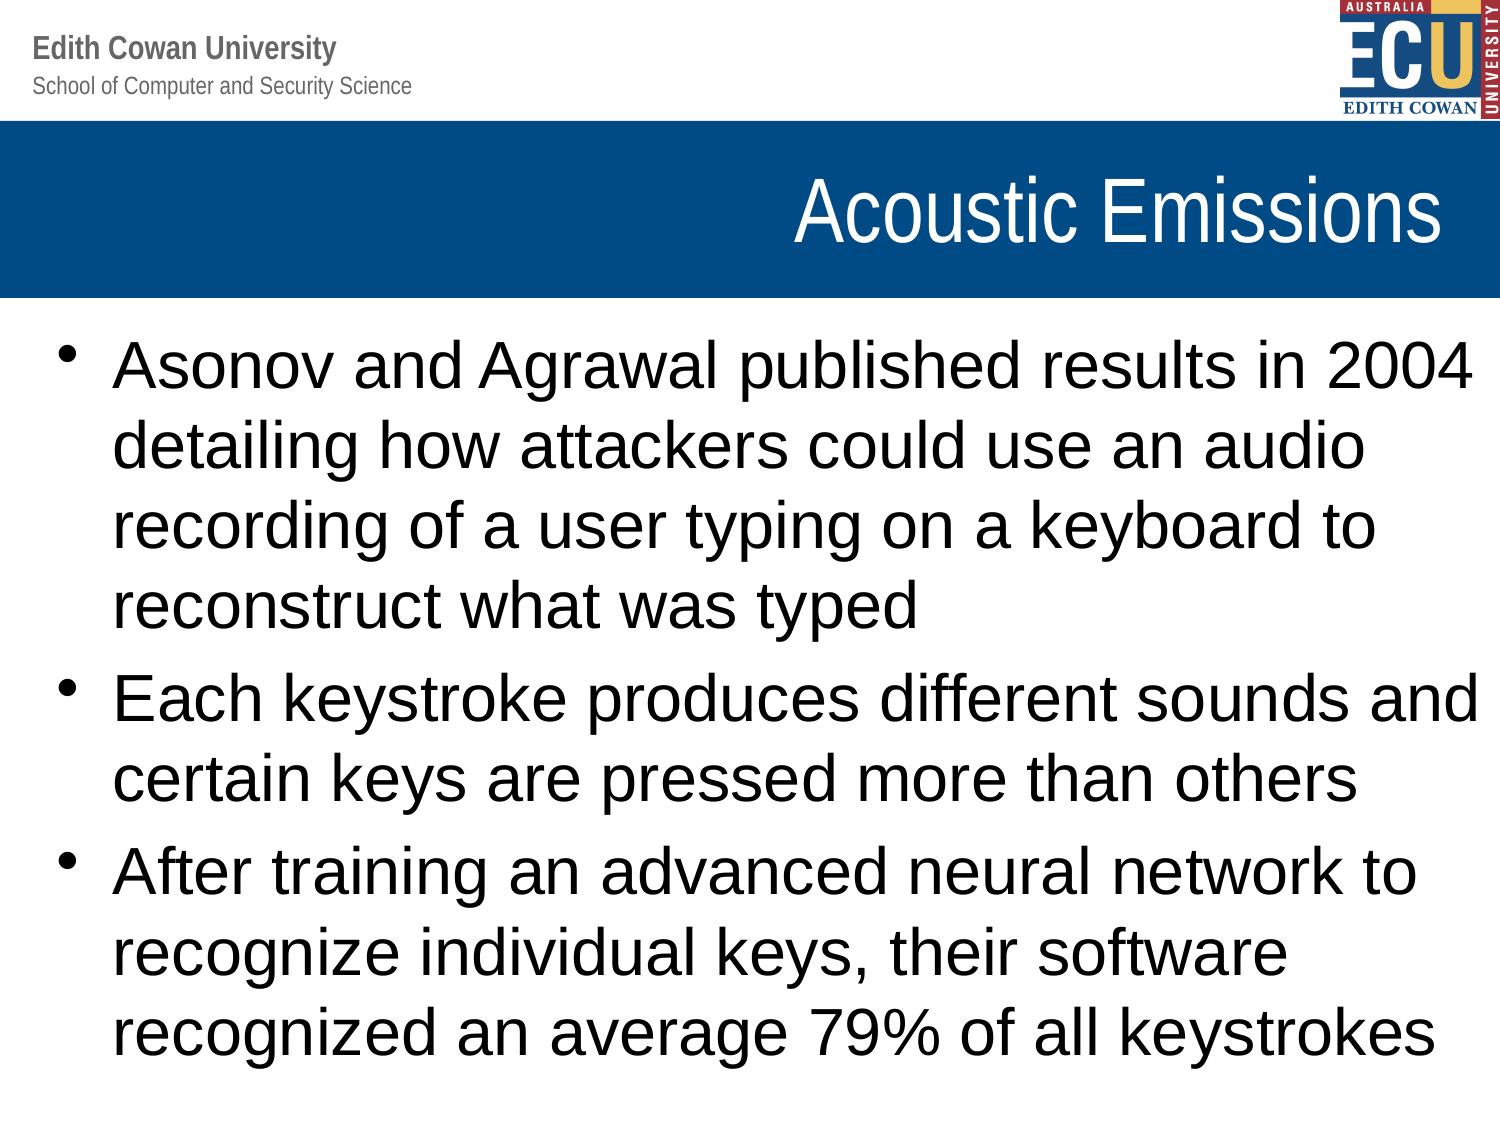

# Acoustic Emissions
Asonov and Agrawal published results in 2004 detailing how attackers could use an audio recording of a user typing on a keyboard to reconstruct what was typed
Each keystroke produces different sounds and certain keys are pressed more than others
After training an advanced neural network to recognize individual keys, their software recognized an average 79% of all keystrokes